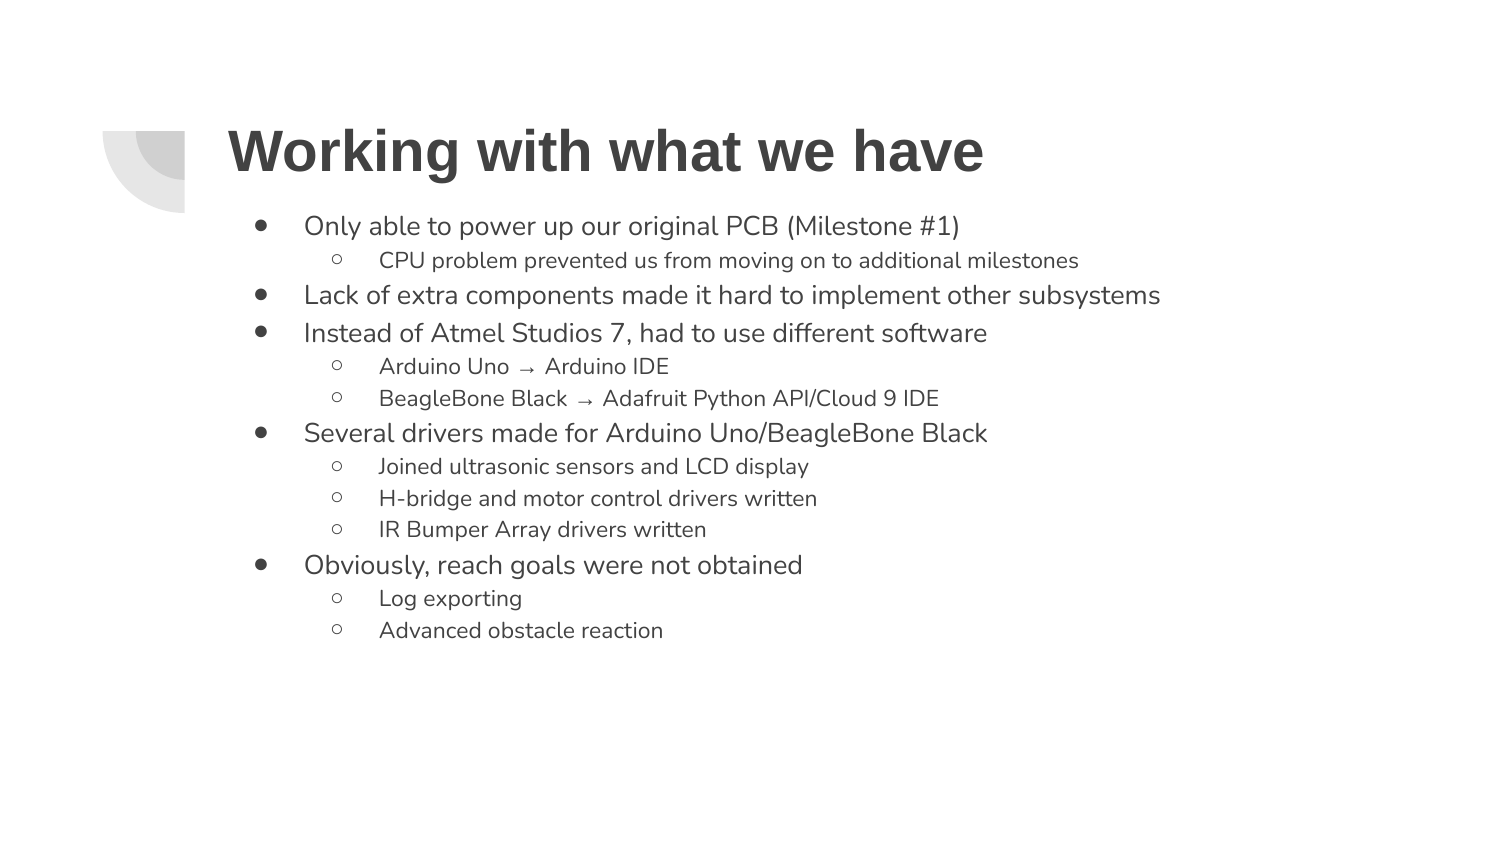

# Working with what we have
Only able to power up our original PCB (Milestone #1)
CPU problem prevented us from moving on to additional milestones
Lack of extra components made it hard to implement other subsystems
Instead of Atmel Studios 7, had to use different software
Arduino Uno → Arduino IDE
BeagleBone Black → Adafruit Python API/Cloud 9 IDE
Several drivers made for Arduino Uno/BeagleBone Black
Joined ultrasonic sensors and LCD display
H-bridge and motor control drivers written
IR Bumper Array drivers written
Obviously, reach goals were not obtained
Log exporting
Advanced obstacle reaction